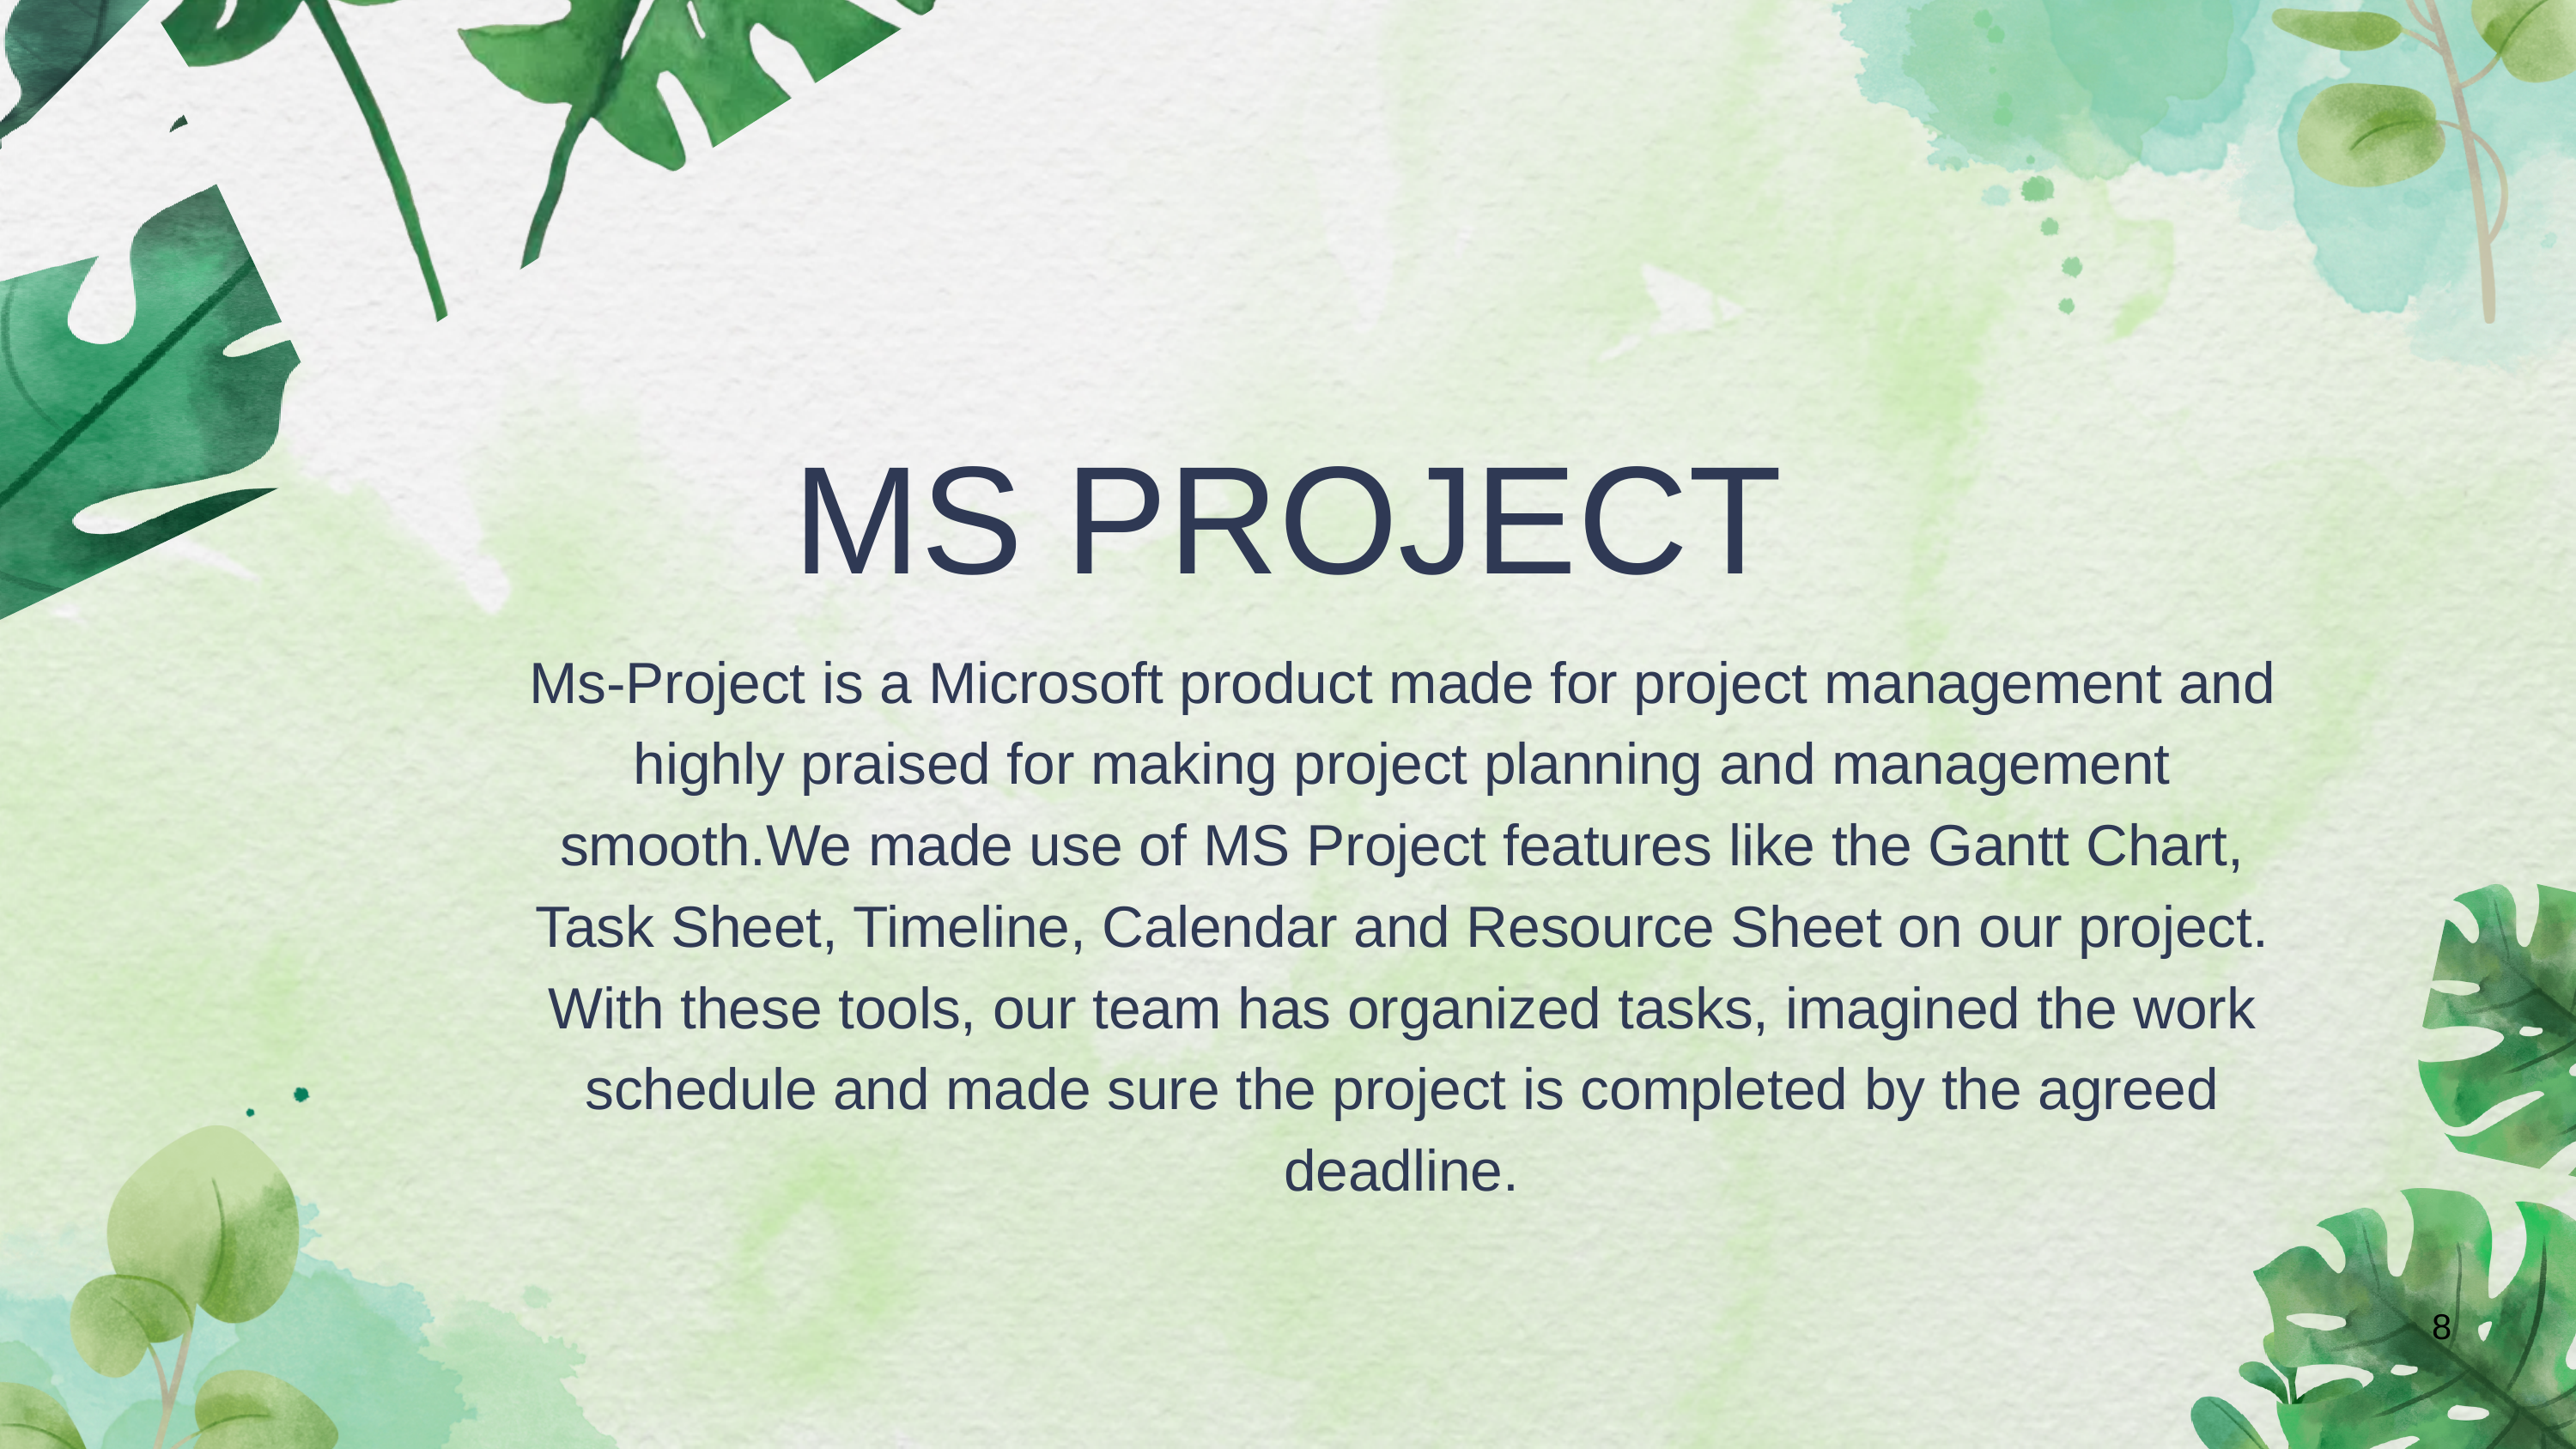

MS PROJECT
Ms-Project is a Microsoft product made for project management and highly praised for making project planning and management smooth.We made use of MS Project features like the Gantt Chart, Task Sheet, Timeline, Calendar and Resource Sheet on our project. With these tools, our team has organized tasks, imagined the work schedule and made sure the project is completed by the agreed deadline.

8